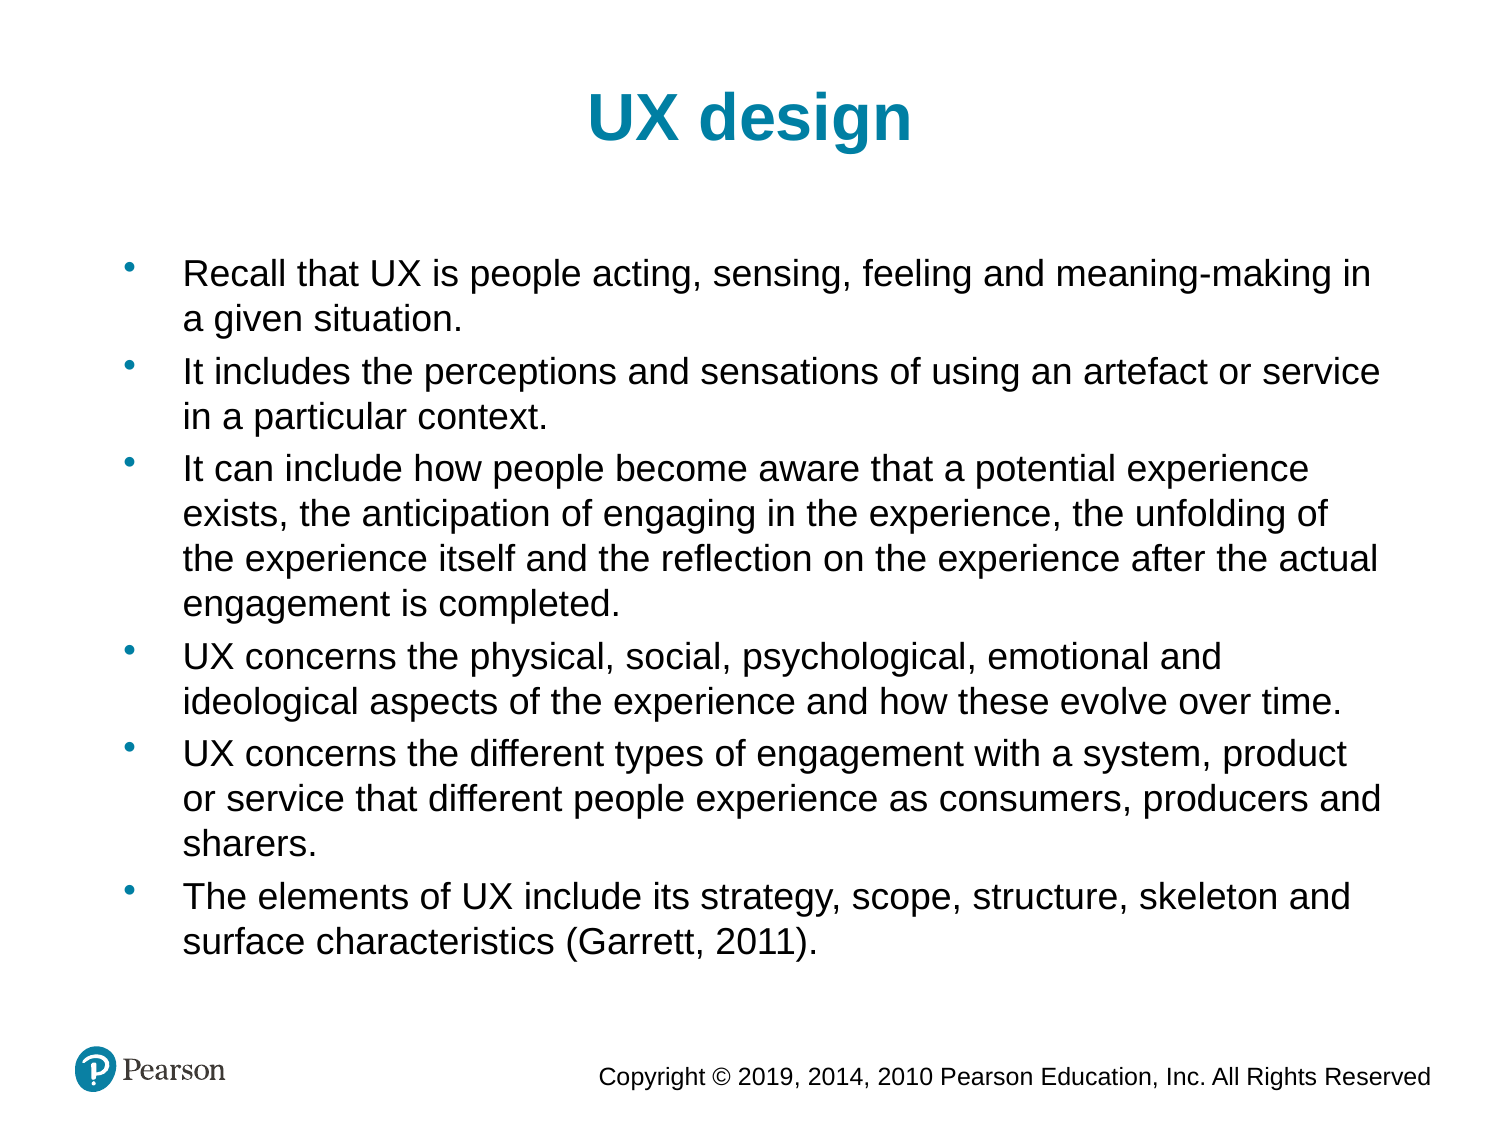

UX design
Recall that UX is people acting, sensing, feeling and meaning-making in a given situation.
It includes the perceptions and sensations of using an artefact or service in a particular context.
It can include how people become aware that a potential experience exists, the anticipation of engaging in the experience, the unfolding of the experience itself and the reflection on the experience after the actual engagement is completed.
UX concerns the physical, social, psychological, emotional and ideological aspects of the experience and how these evolve over time.
UX concerns the different types of engagement with a system, product or service that different people experience as consumers, producers and sharers.
The elements of UX include its strategy, scope, structure, skeleton and surface characteristics (Garrett, 2011).